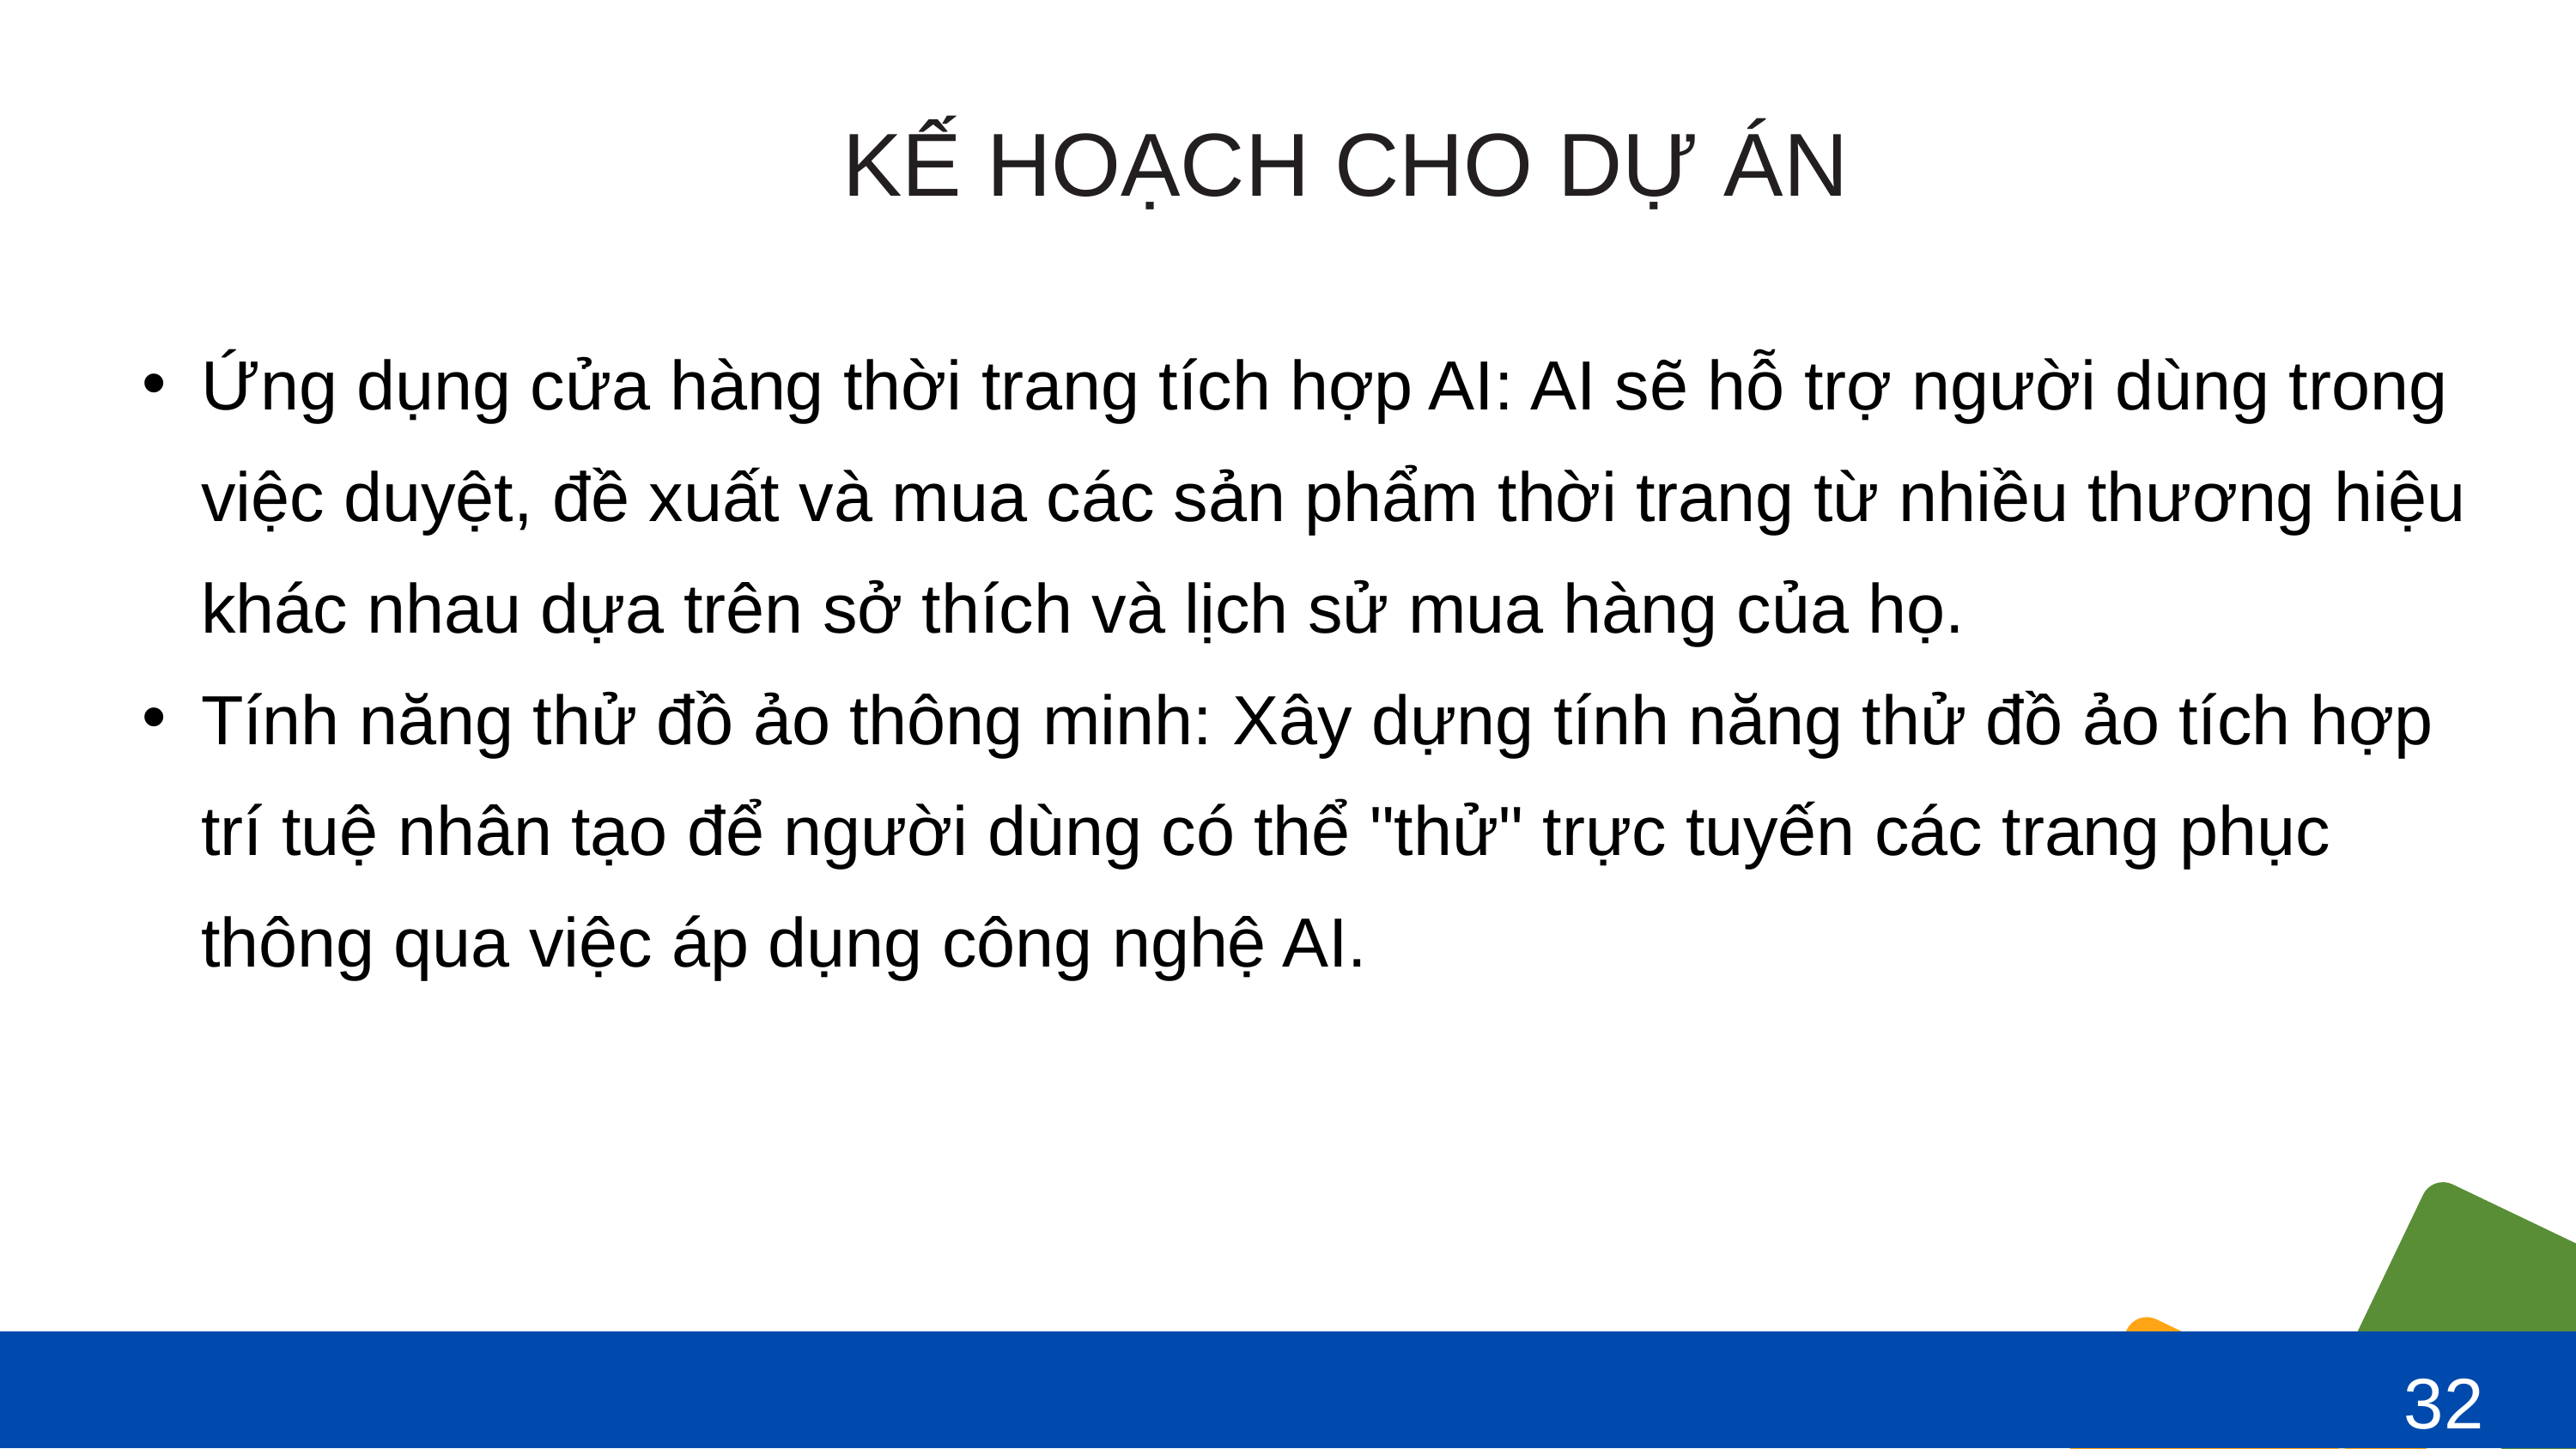

KẾ HOẠCH CHO DỰ ÁN
Ứng dụng cửa hàng thời trang tích hợp AI: AI sẽ hỗ trợ người dùng trong việc duyệt, đề xuất và mua các sản phẩm thời trang từ nhiều thương hiệu khác nhau dựa trên sở thích và lịch sử mua hàng của họ.
Tính năng thử đồ ảo thông minh: Xây dựng tính năng thử đồ ảo tích hợp trí tuệ nhân tạo để người dùng có thể "thử" trực tuyến các trang phục thông qua việc áp dụng công nghệ AI.

32